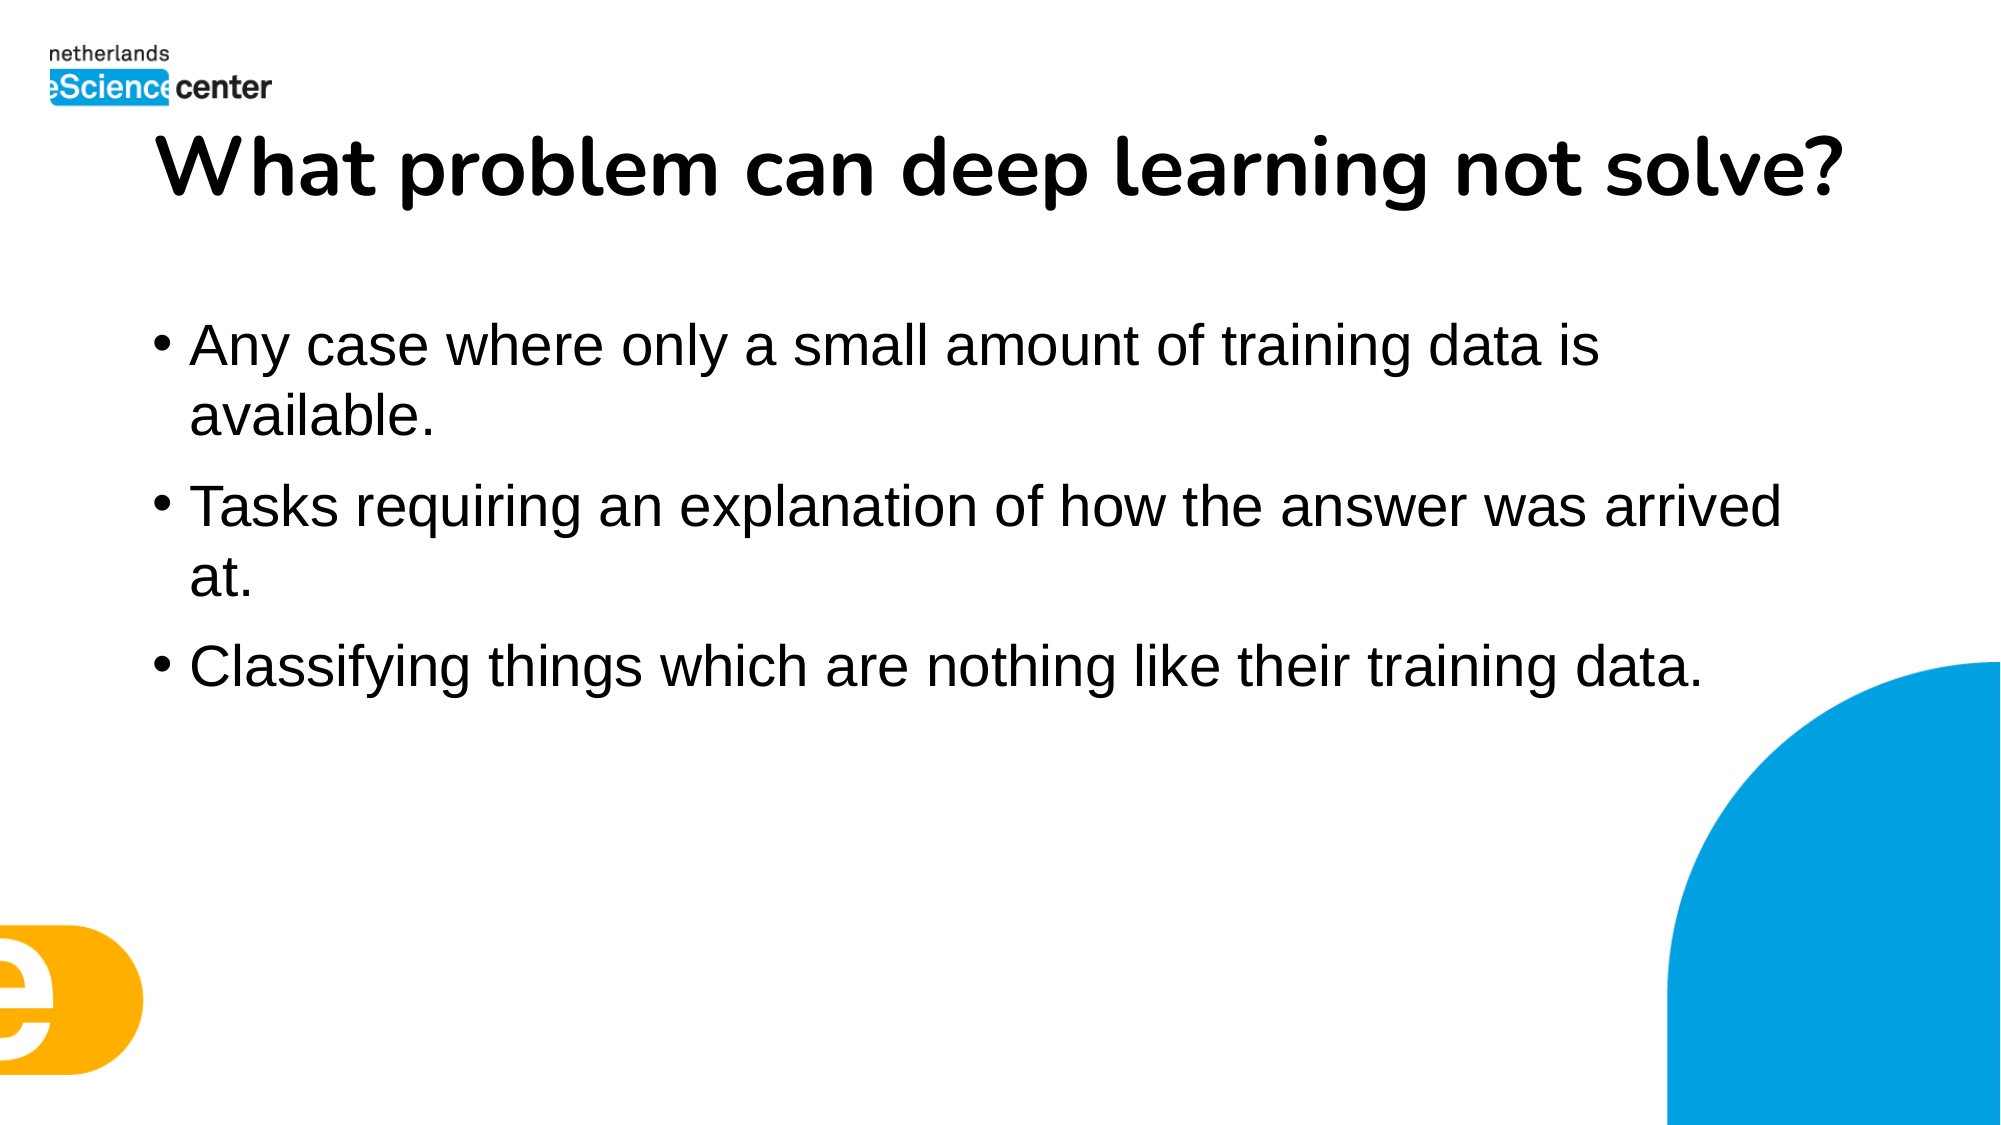

# What problem can deep learning not solve?
Any case where only a small amount of training data is available.
Tasks requiring an explanation of how the answer was arrived at.
Classifying things which are nothing like their training data.